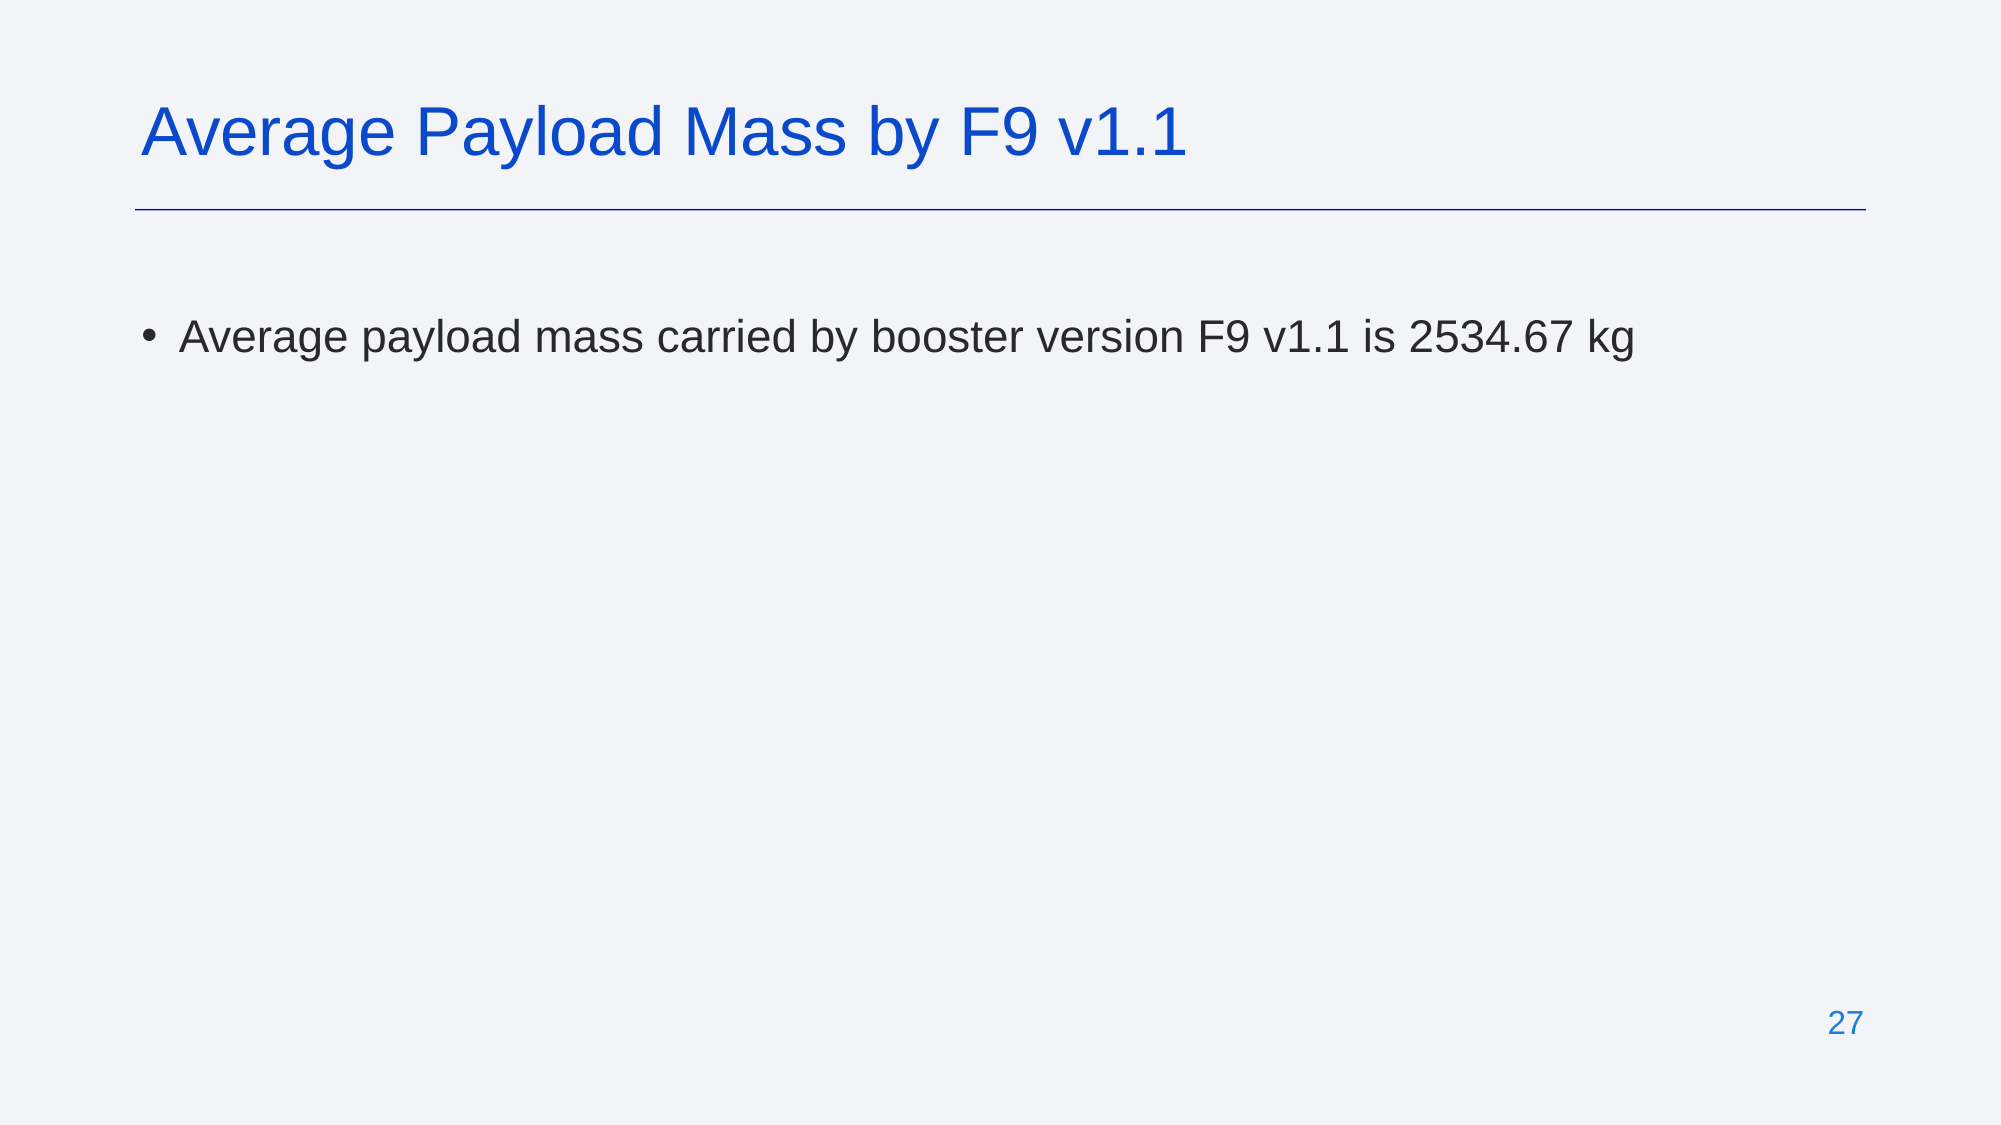

Average Payload Mass by F9 v1.1
Average payload mass carried by booster version F9 v1.1 is 2534.67 kg
27